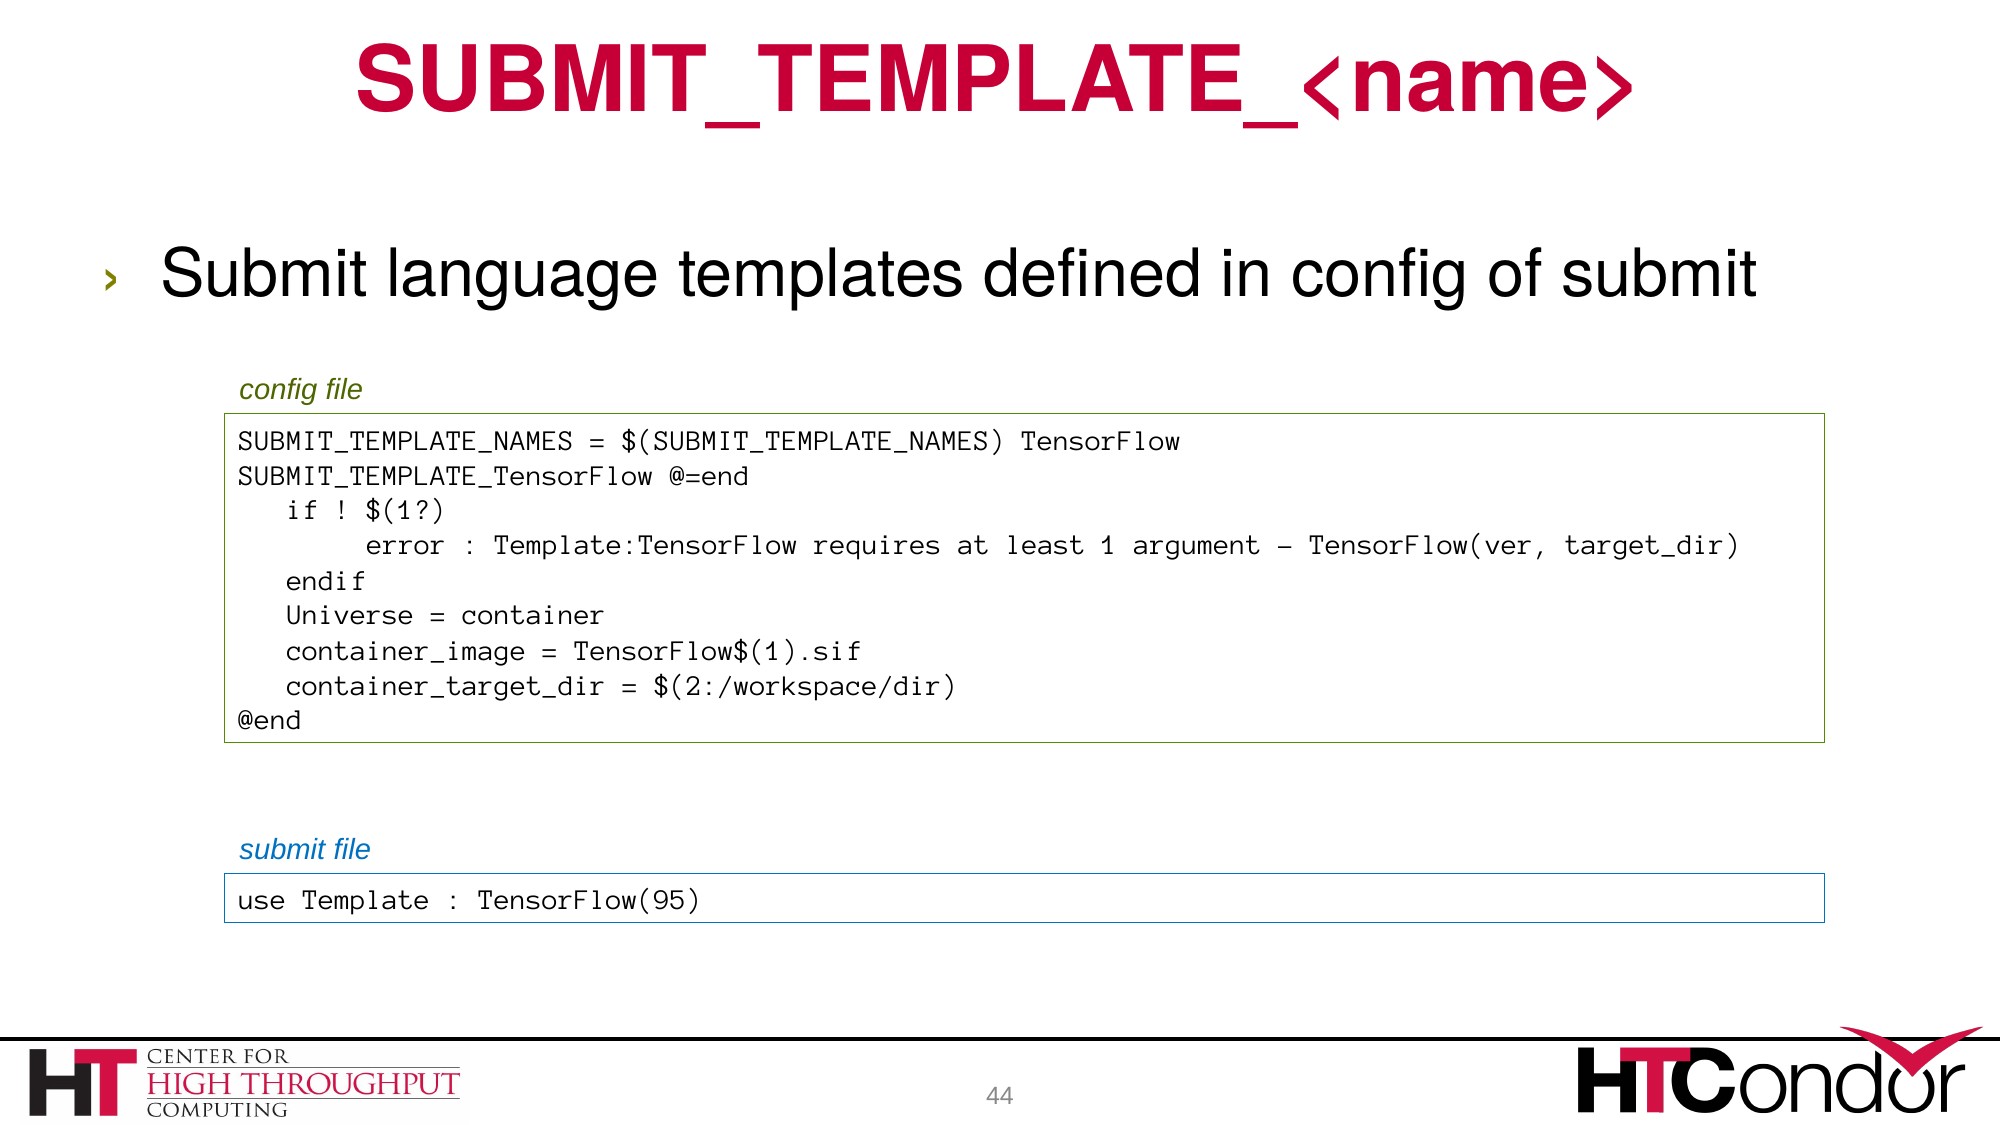

# SUBMIT_TEMPLATE_<name>
Submit language templates defined in config of submit

config file
SUBMIT_TEMPLATE_NAMES = $(SUBMIT_TEMPLATE_NAMES) TensorFlow
SUBMIT_TEMPLATE_TensorFlow @=end
   if ! $(1?)
        error : Template:TensorFlow requires at least 1 argument - TensorFlow(ver, target_dir)
   endif
   Universe = container
   container_image = TensorFlow$(1).sif
   container_target_dir = $(2:/workspace/dir)
@end
submit file
use Template : TensorFlow(95)
44